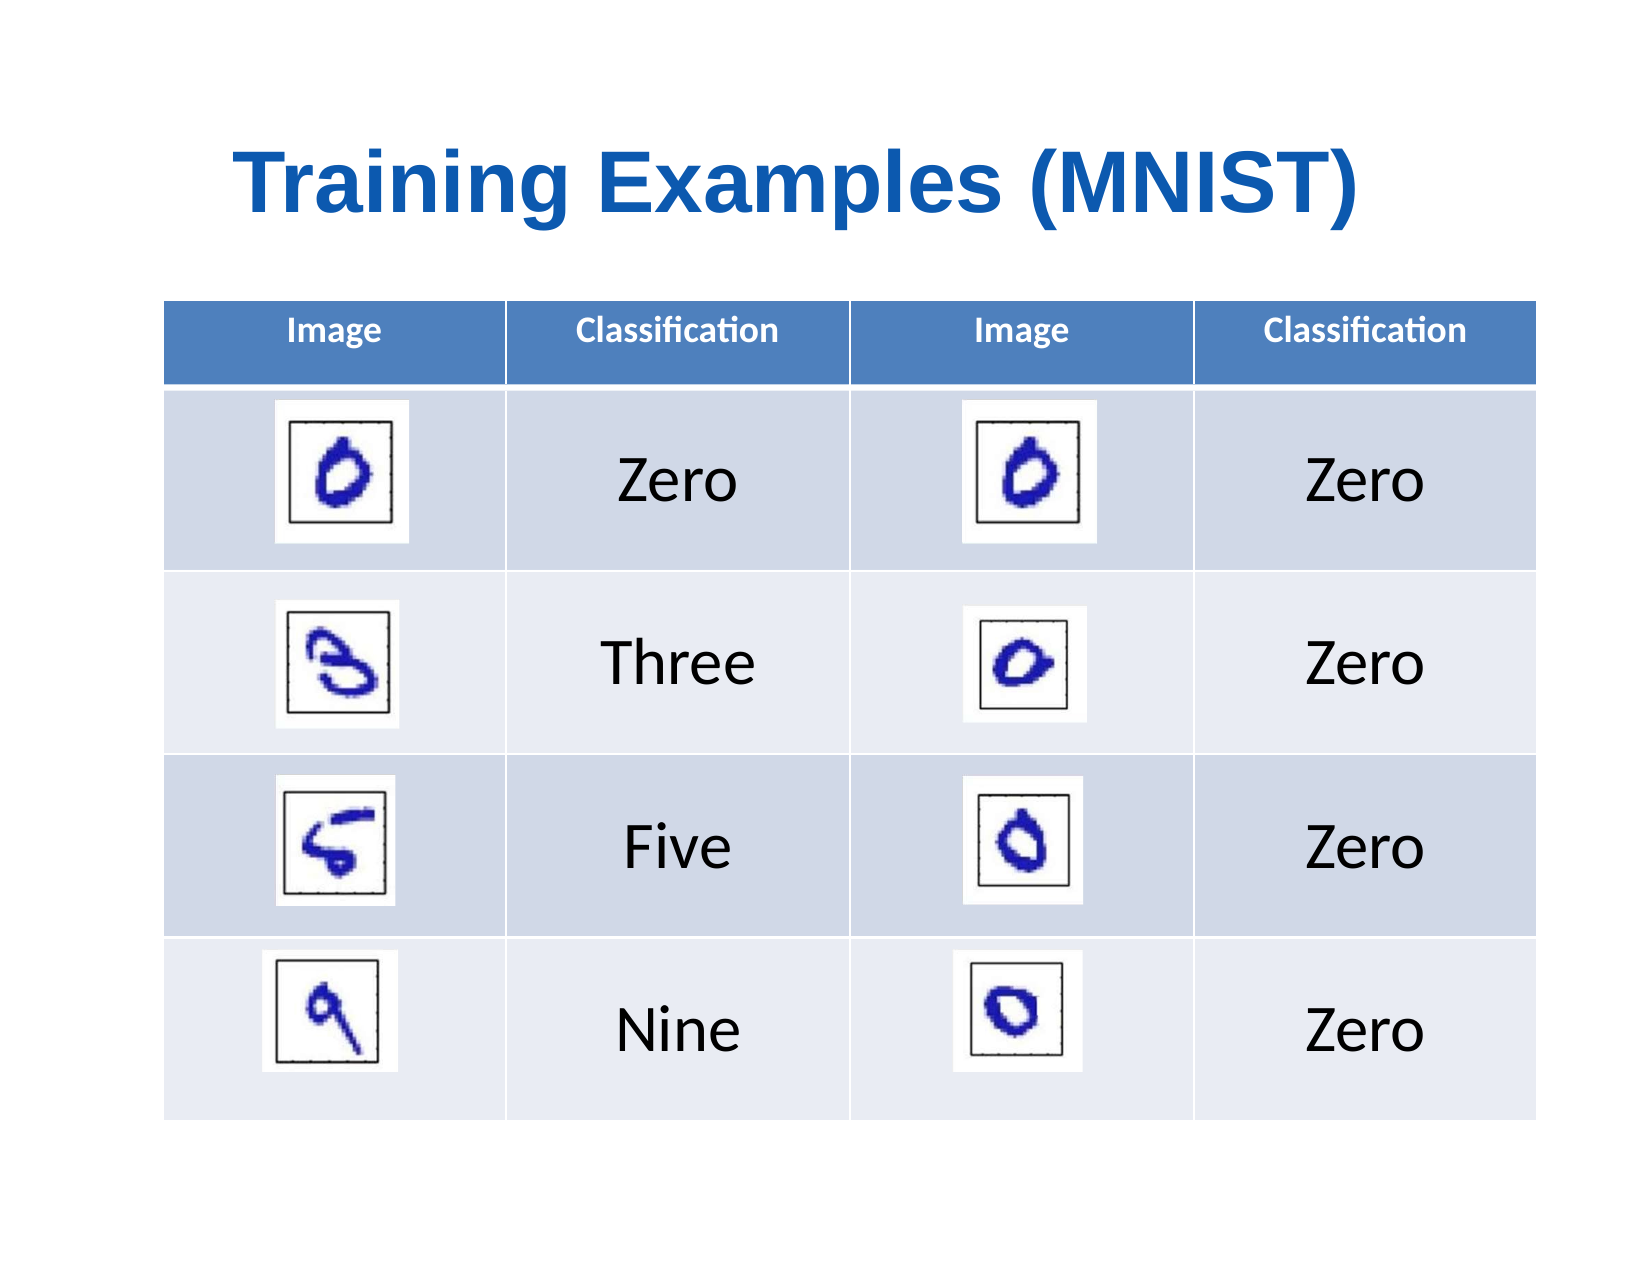

# Training Examples (MNIST)

Image
Classification
Image
Classification

Zero
Zero

Three
Zero

Five
Zero

Nine
Zero